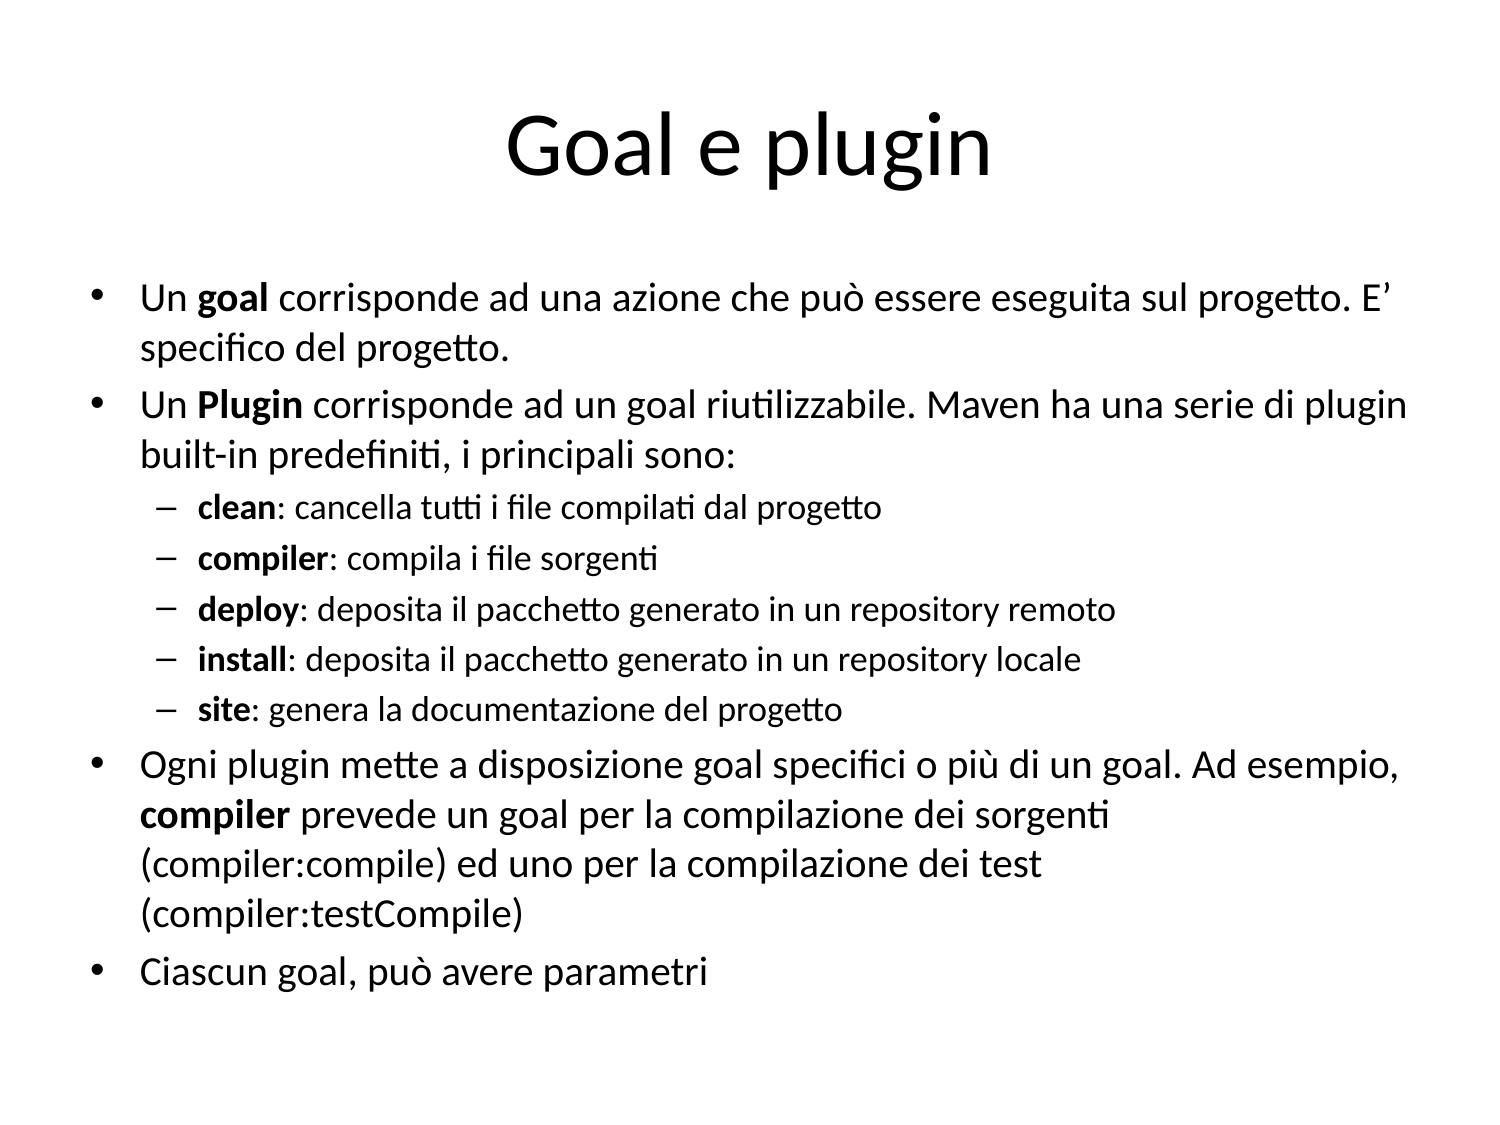

# Goal e plugin
Un goal corrisponde ad una azione che può essere eseguita sul progetto. E’ specifico del progetto.
Un Plugin corrisponde ad un goal riutilizzabile. Maven ha una serie di plugin built-in predefiniti, i principali sono:
clean: cancella tutti i file compilati dal progetto
compiler: compila i file sorgenti
deploy: deposita il pacchetto generato in un repository remoto
install: deposita il pacchetto generato in un repository locale
site: genera la documentazione del progetto
Ogni plugin mette a disposizione goal specifici o più di un goal. Ad esempio, compiler prevede un goal per la compilazione dei sorgenti (compiler:compile) ed uno per la compilazione dei test (compiler:testCompile)
Ciascun goal, può avere parametri